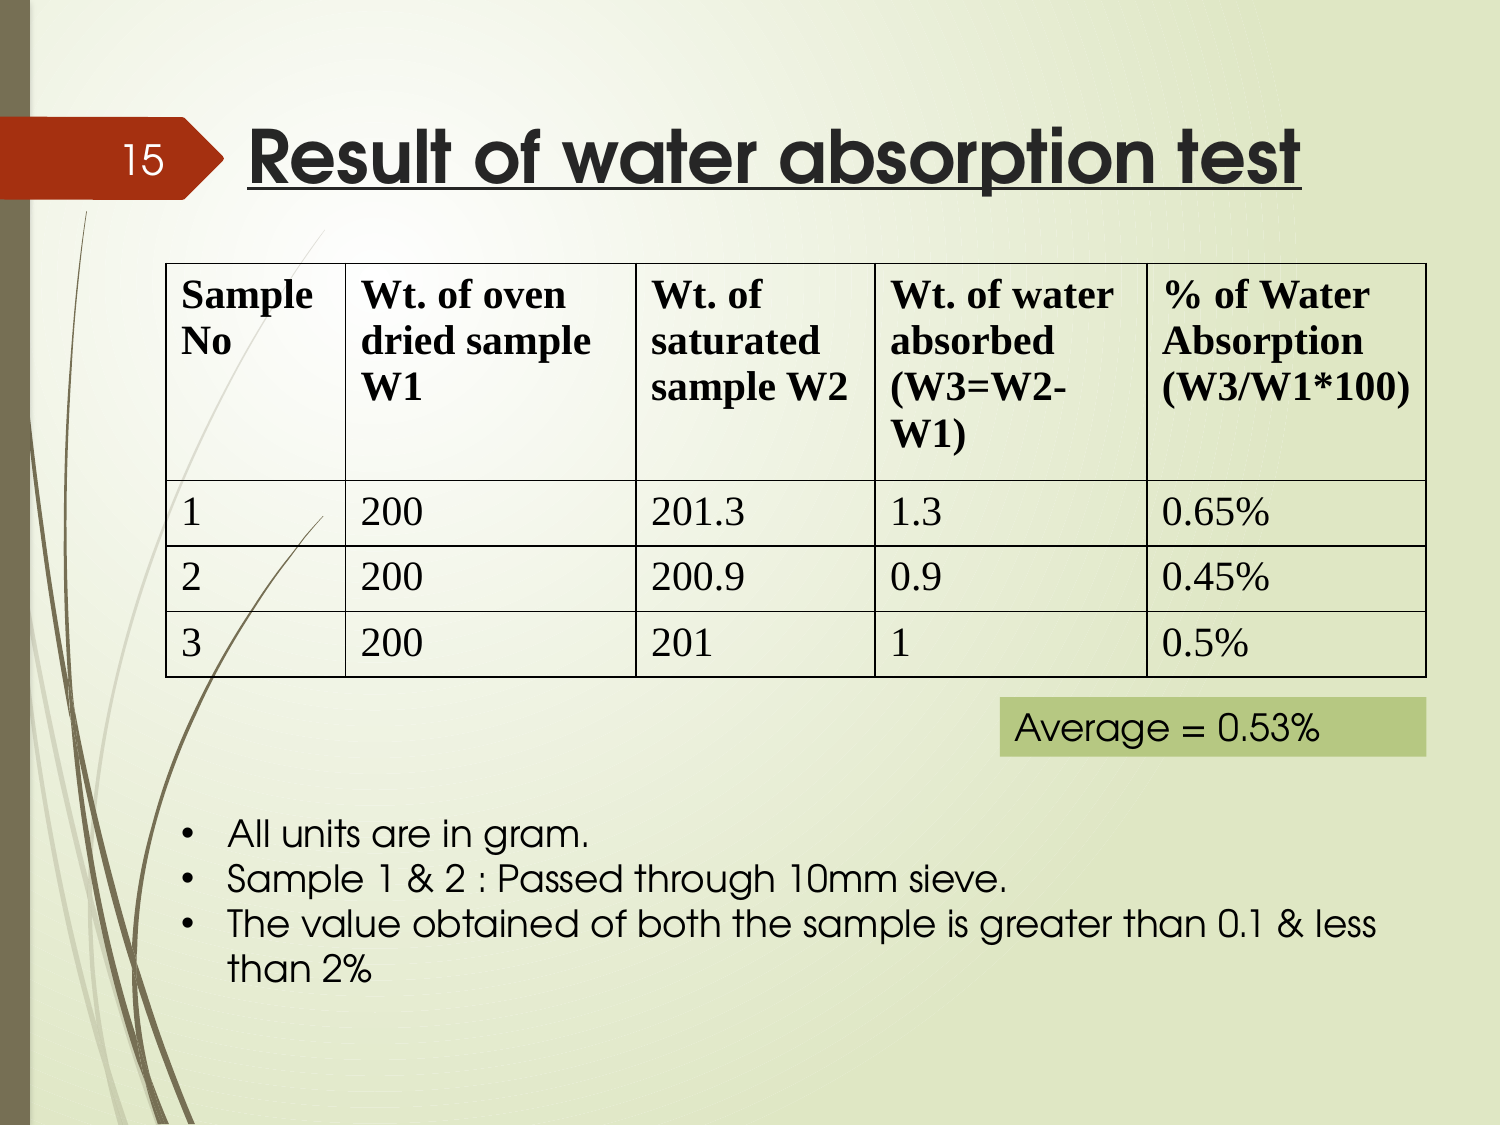

# Result of water absorption test
15
| Sample No | Wt. of oven dried sample W1 | Wt. of saturated sample W2 | Wt. of water absorbed (W3=W2-W1) | % of Water Absorption (W3/W1\*100) |
| --- | --- | --- | --- | --- |
| 1 | 200 | 201.3 | 1.3 | 0.65% |
| 2 | 200 | 200.9 | 0.9 | 0.45% |
| 3 | 200 | 201 | 1 | 0.5% |
Average = 0.53%
All units are in gram.
Sample 1 & 2 : Passed through 10mm sieve.
The value obtained of both the sample is greater than 0.1 & less than 2%